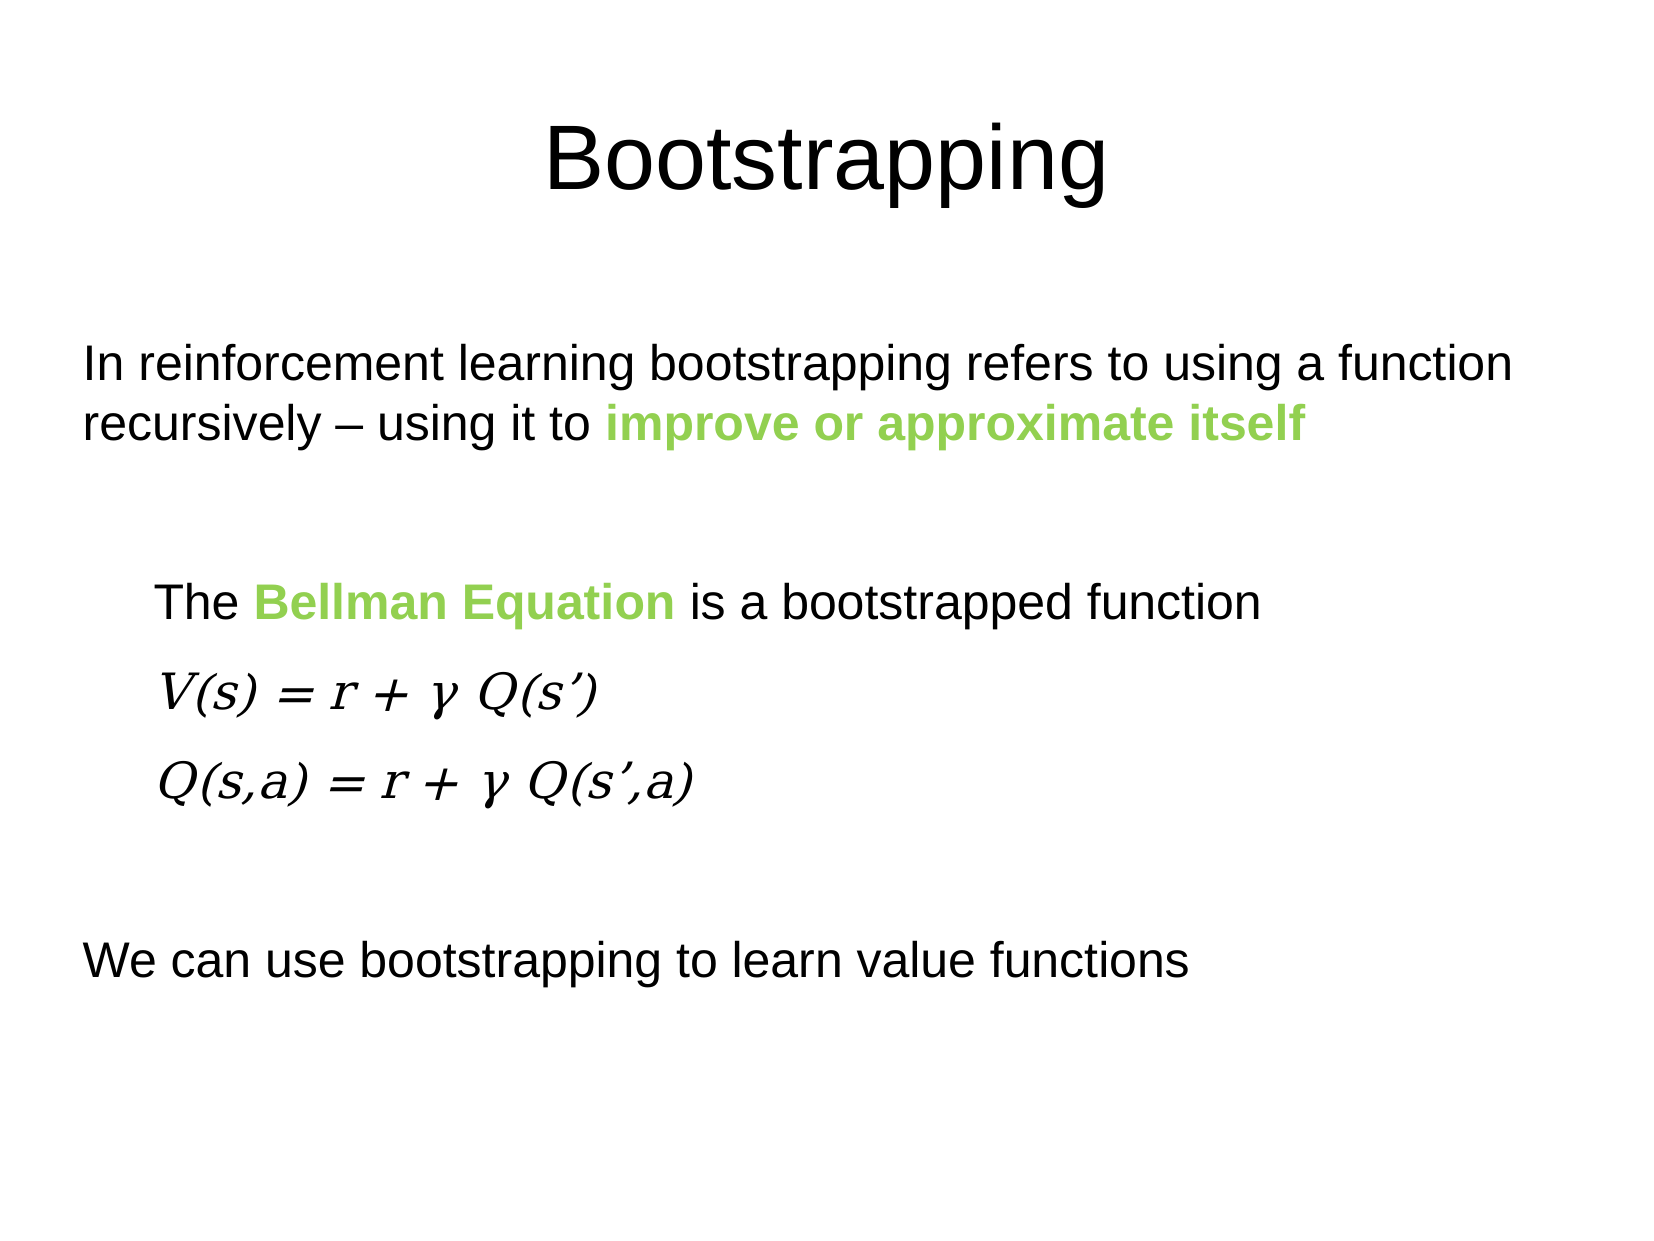

Bootstrapping
In reinforcement learning bootstrapping refers to using a function recursively – using it to improve or approximate itself

The Bellman Equation is a bootstrapped function
V(s) = r + γ Q(s’)
Q(s,a) = r + γ Q(s’,a)

We can use bootstrapping to learn value functions